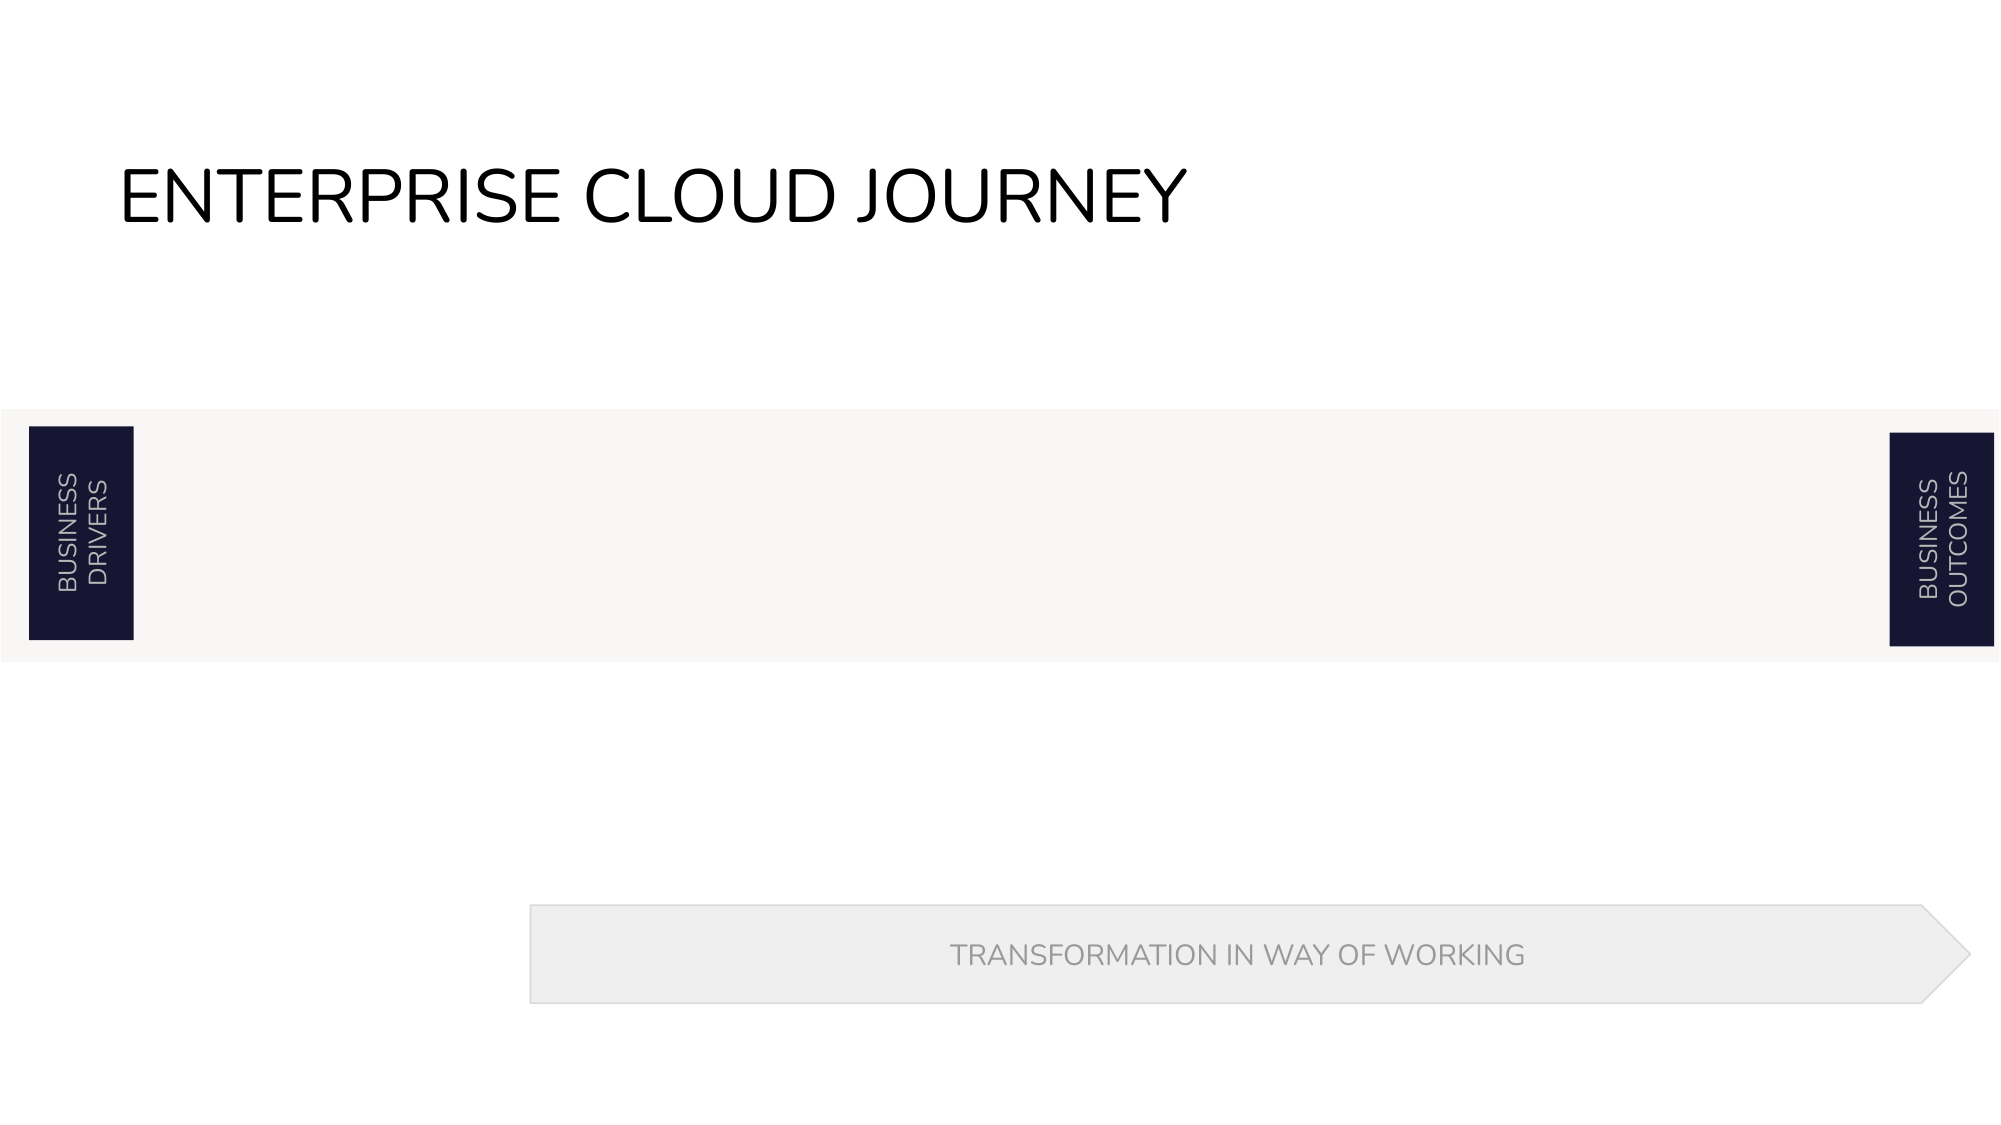

# ENTERPRISE CLOUD JOURNEY

BUSINESS
DRIVERS
BUSINESS
OUTCOMES
TRANSFORMATION IN WAY OF WORKING